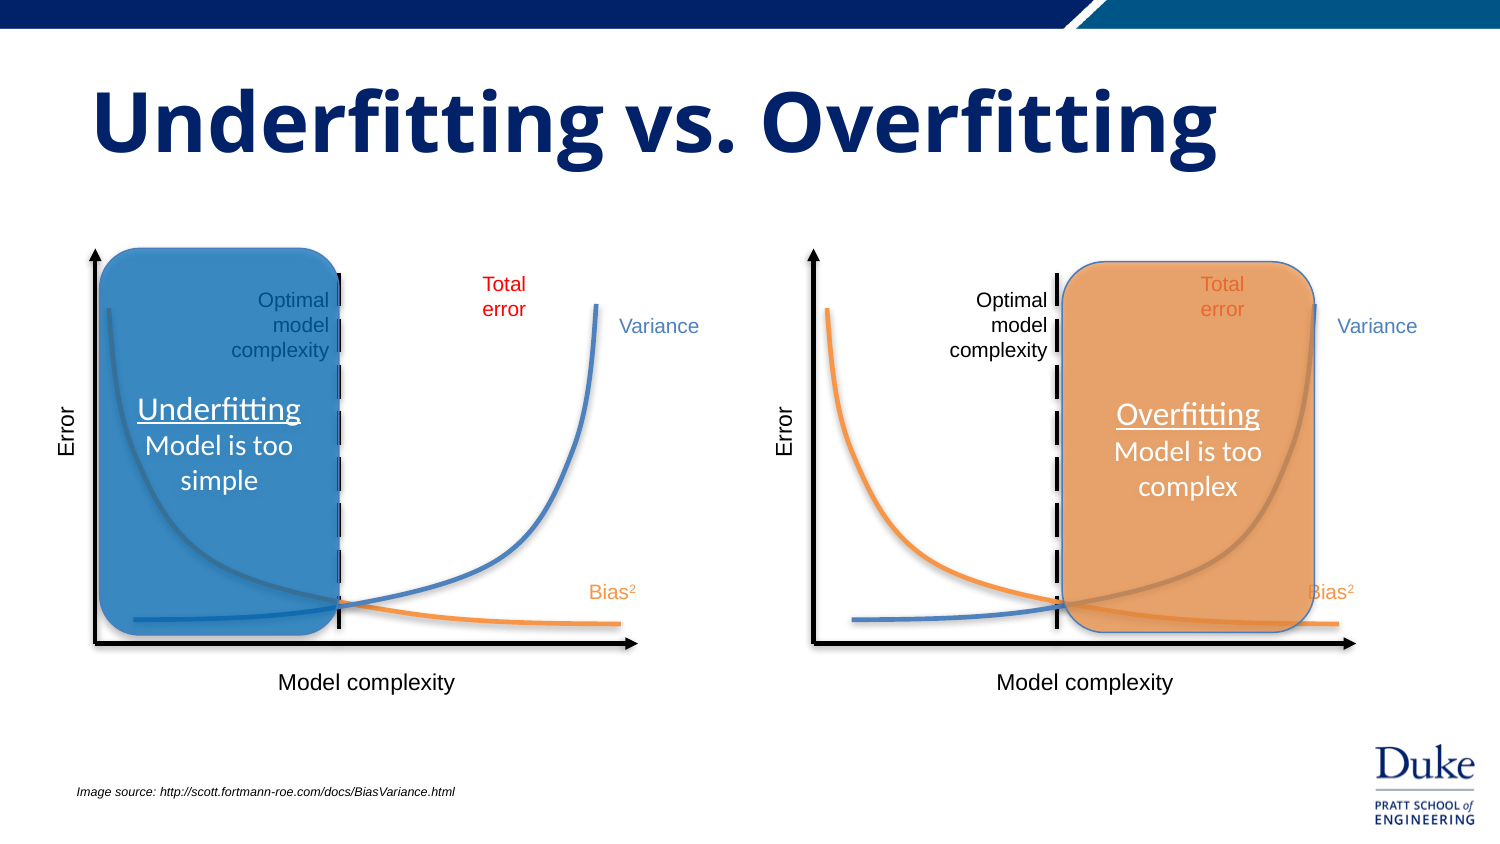

# Underfitting vs. Overfitting
Total error
Optimal model complexity

Variance

Error
Bias2
Model complexity
Total error
Optimal model complexity

Variance

Error
Bias2
Model complexity
Underfitting
Model is too simple
Overfitting
Model is too complex
Image source: http://scott.fortmann-roe.com/docs/BiasVariance.html